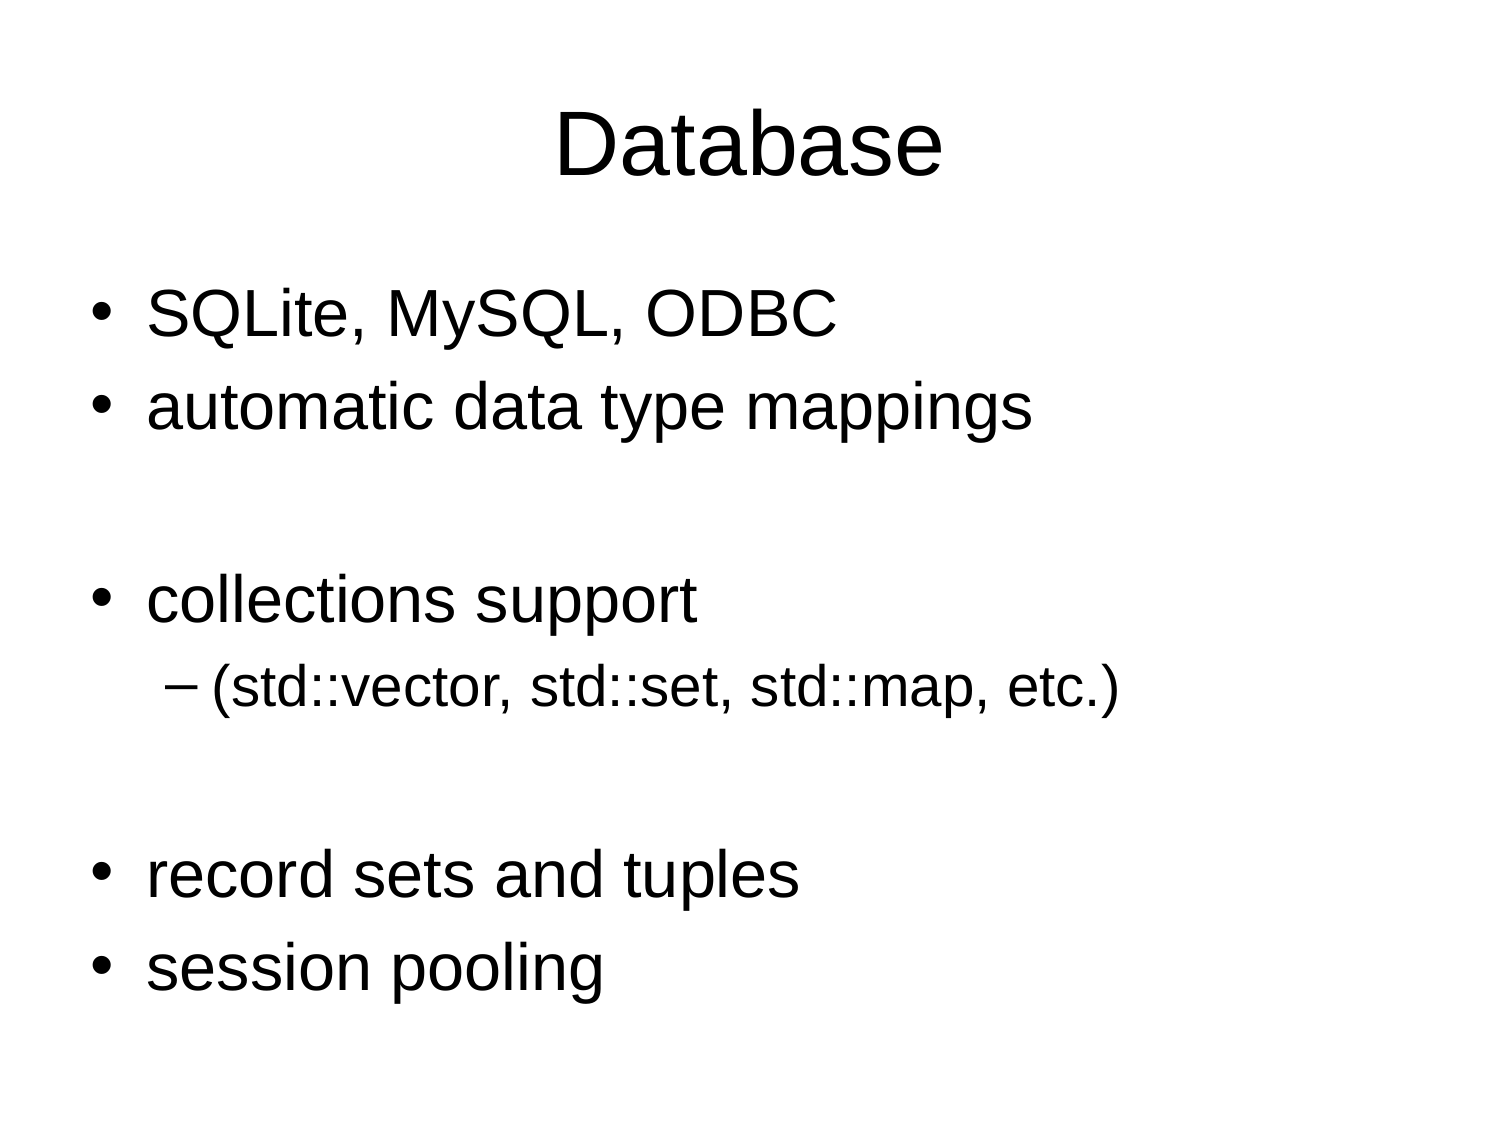

# Database
SQLite, MySQL, ODBC
automatic data type mappings

collections support
(std::vector, std::set, std::map, etc.)

record sets and tuples
session pooling